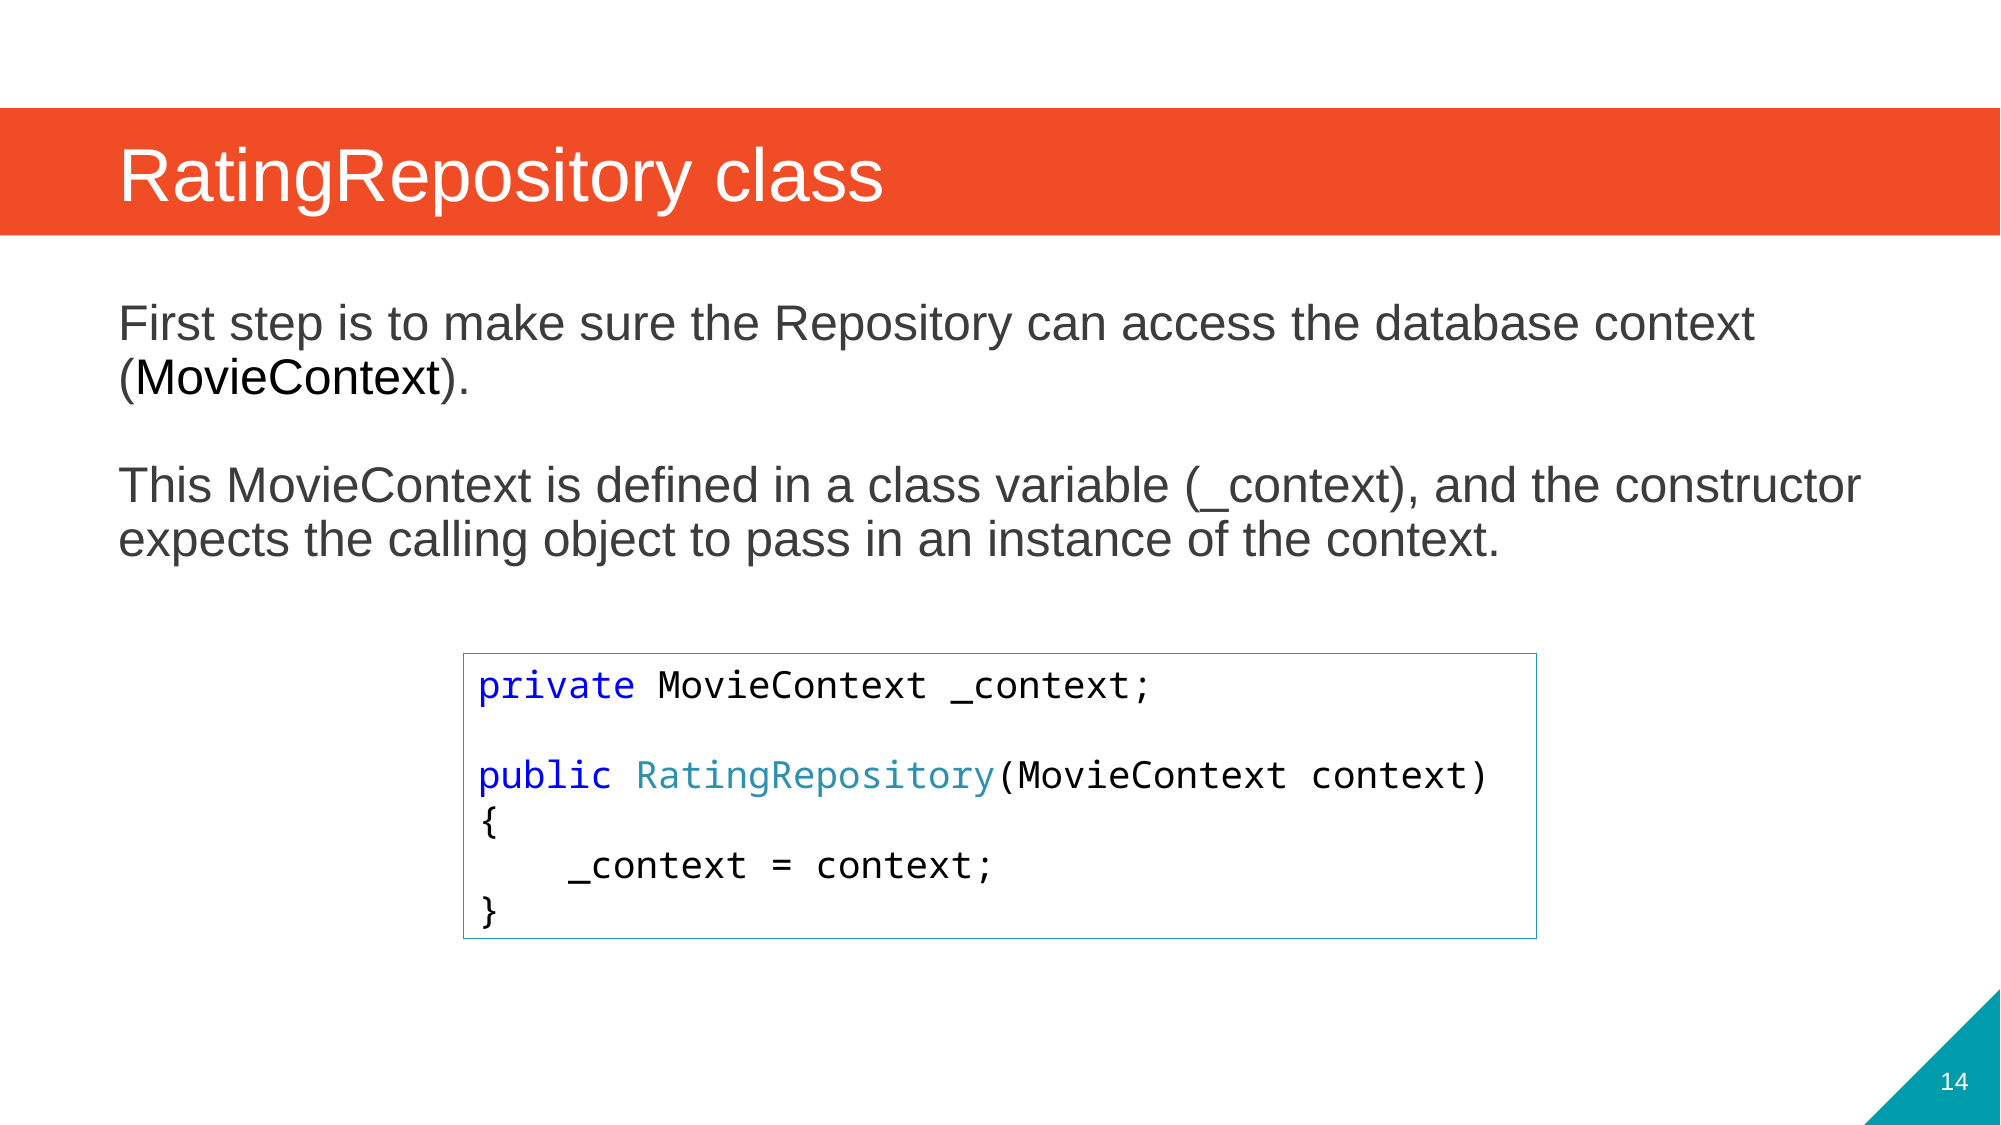

# RatingRepository class
First step is to make sure the Repository can access the database context (MovieContext).

This MovieContext is defined in a class variable (_context), and the constructor expects the calling object to pass in an instance of the context.
private MovieContext _context;

public RatingRepository(MovieContext context)
{
    _context = context;
}
14